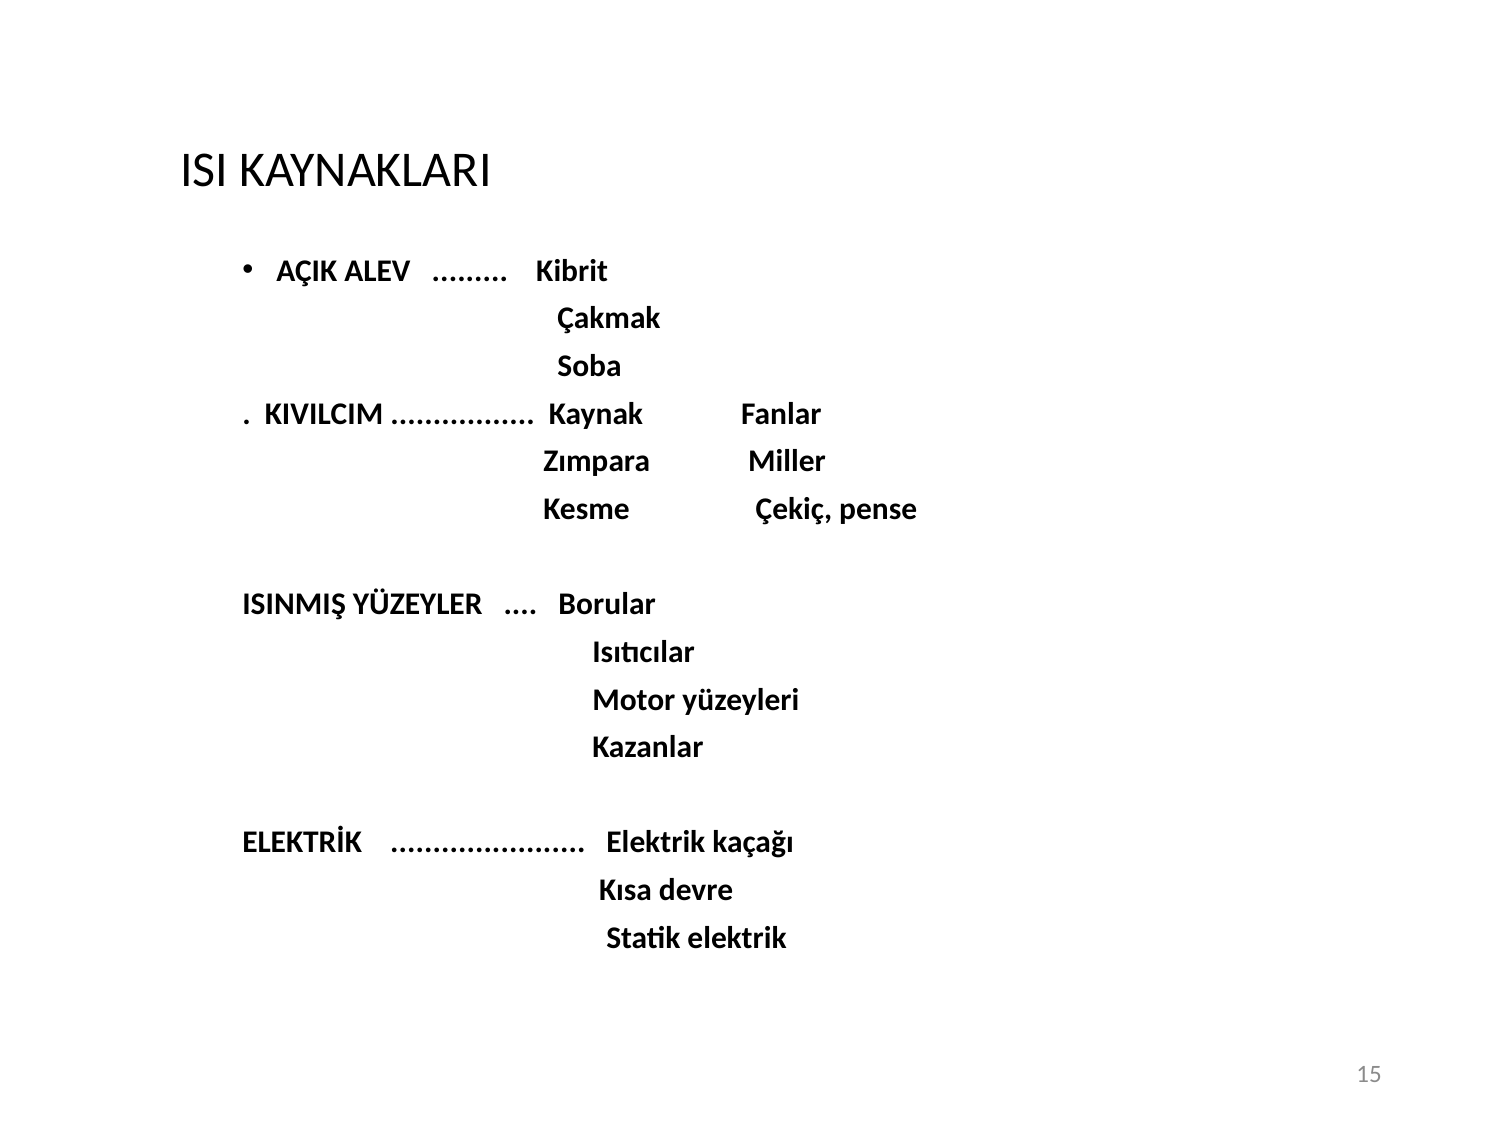

# ISI KAYNAKLARI
AÇIK ALEV   .........    Kibrit
                                             Çakmak
                                             Soba
.  KIVILCIM .................  Kaynak              Fanlar
                                           Zımpara              Miller
                                           Kesme                  Çekiç, pense

ISINMIŞ YÜZEYLER   ....   Borular
                                                  Isıtıcılar
                                                  Motor yüzeyleri
                                                  Kazanlar

ELEKTRİK    .......................   Elektrik kaçağı
                                                   Kısa devre
                                                    Statik elektrik
15